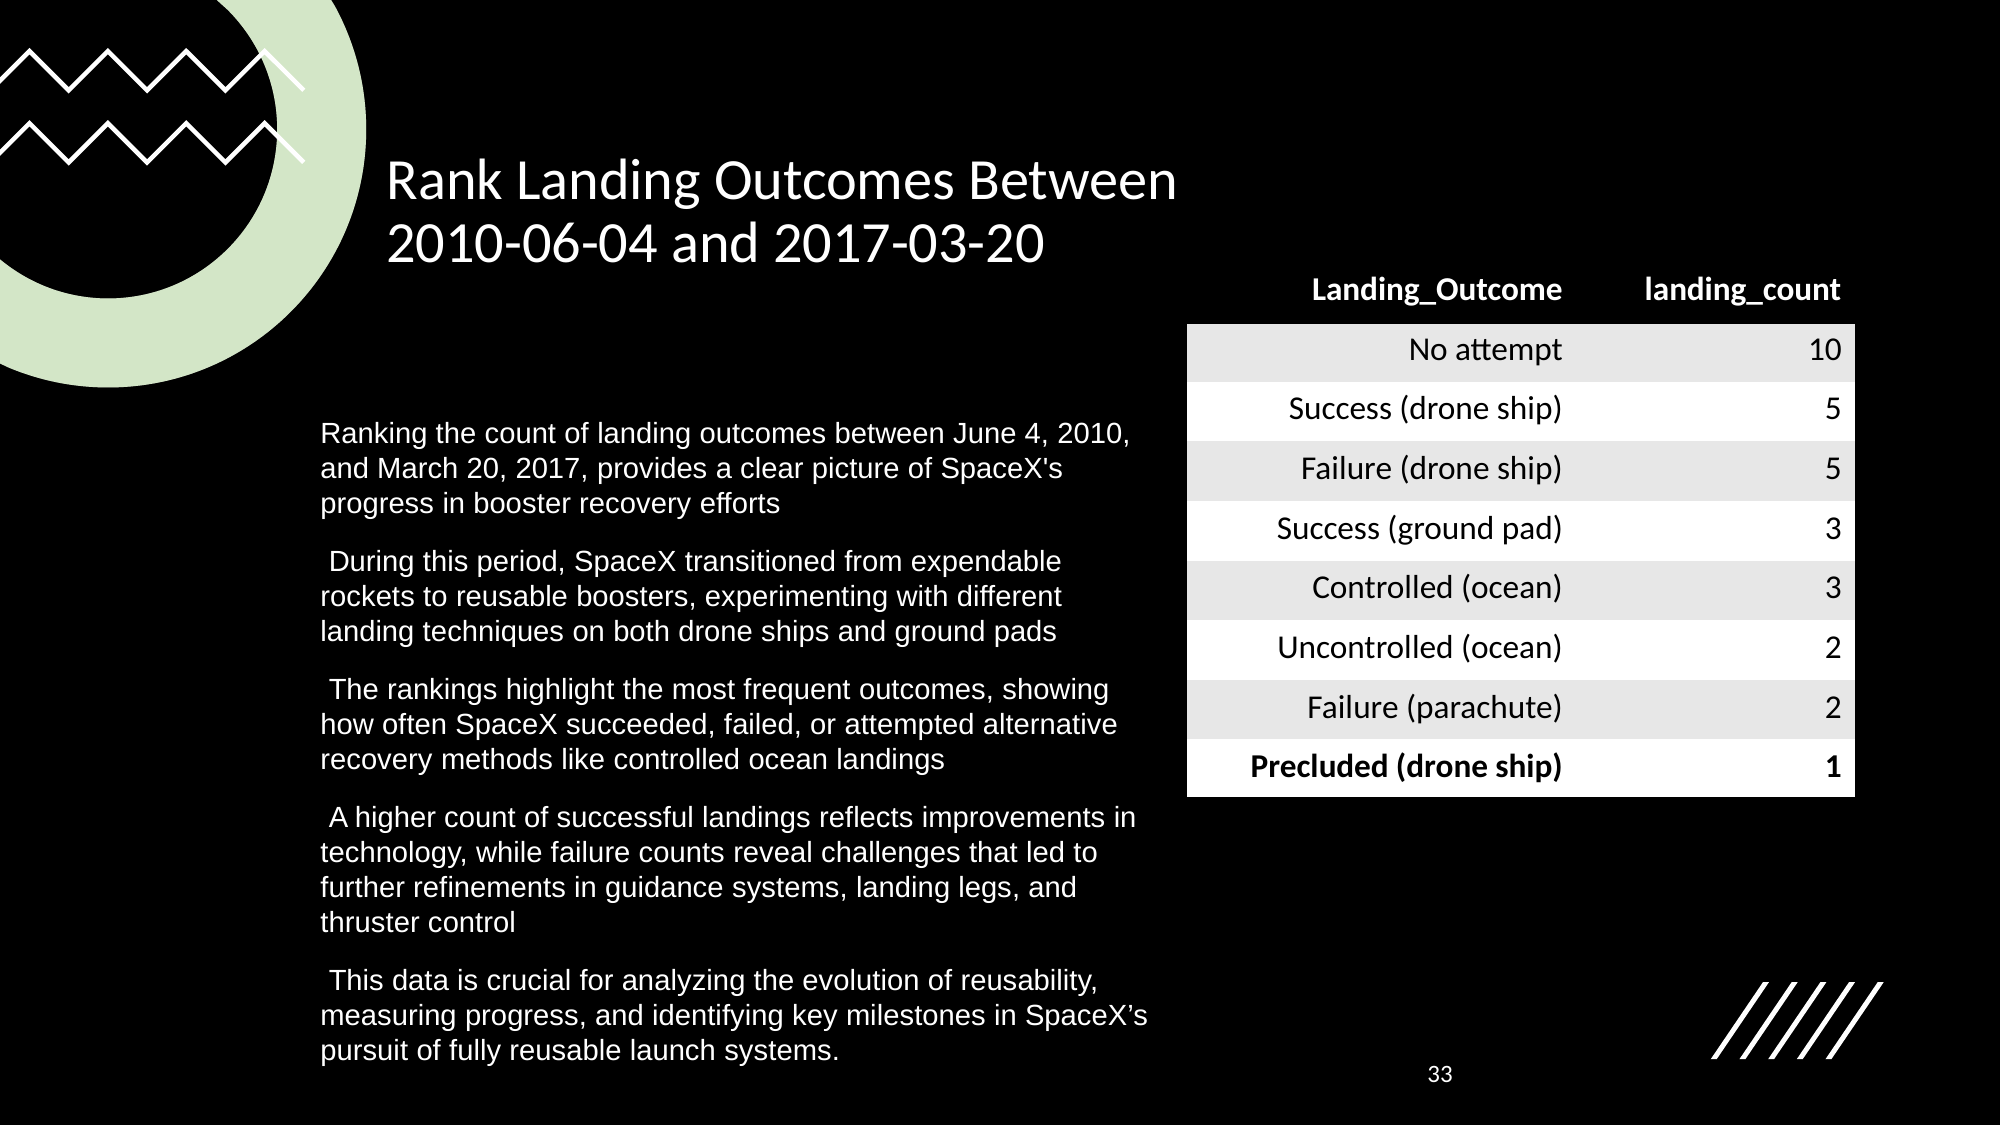

Rank Landing Outcomes Between 2010-06-04 and 2017-03-20

| Landing\_Outcome | landing\_count |
| --- | --- |
| No attempt | 10 |
| Success (drone ship) | 5 |
| Failure (drone ship) | 5 |
| Success (ground pad) | 3 |
| Controlled (ocean) | 3 |
| Uncontrolled (ocean) | 2 |
| Failure (parachute) | 2 |
| Precluded (drone ship) | 1 |

Ranking the count of landing outcomes between June 4, 2010, and March 20, 2017, provides a clear picture of SpaceX's progress in booster recovery efforts
 During this period, SpaceX transitioned from expendable rockets to reusable boosters, experimenting with different landing techniques on both drone ships and ground pads
 The rankings highlight the most frequent outcomes, showing how often SpaceX succeeded, failed, or attempted alternative recovery methods like controlled ocean landings
 A higher count of successful landings reflects improvements in technology, while failure counts reveal challenges that led to further refinements in guidance systems, landing legs, and thruster control
 This data is crucial for analyzing the evolution of reusability, measuring progress, and identifying key milestones in SpaceX’s pursuit of fully reusable launch systems.

33